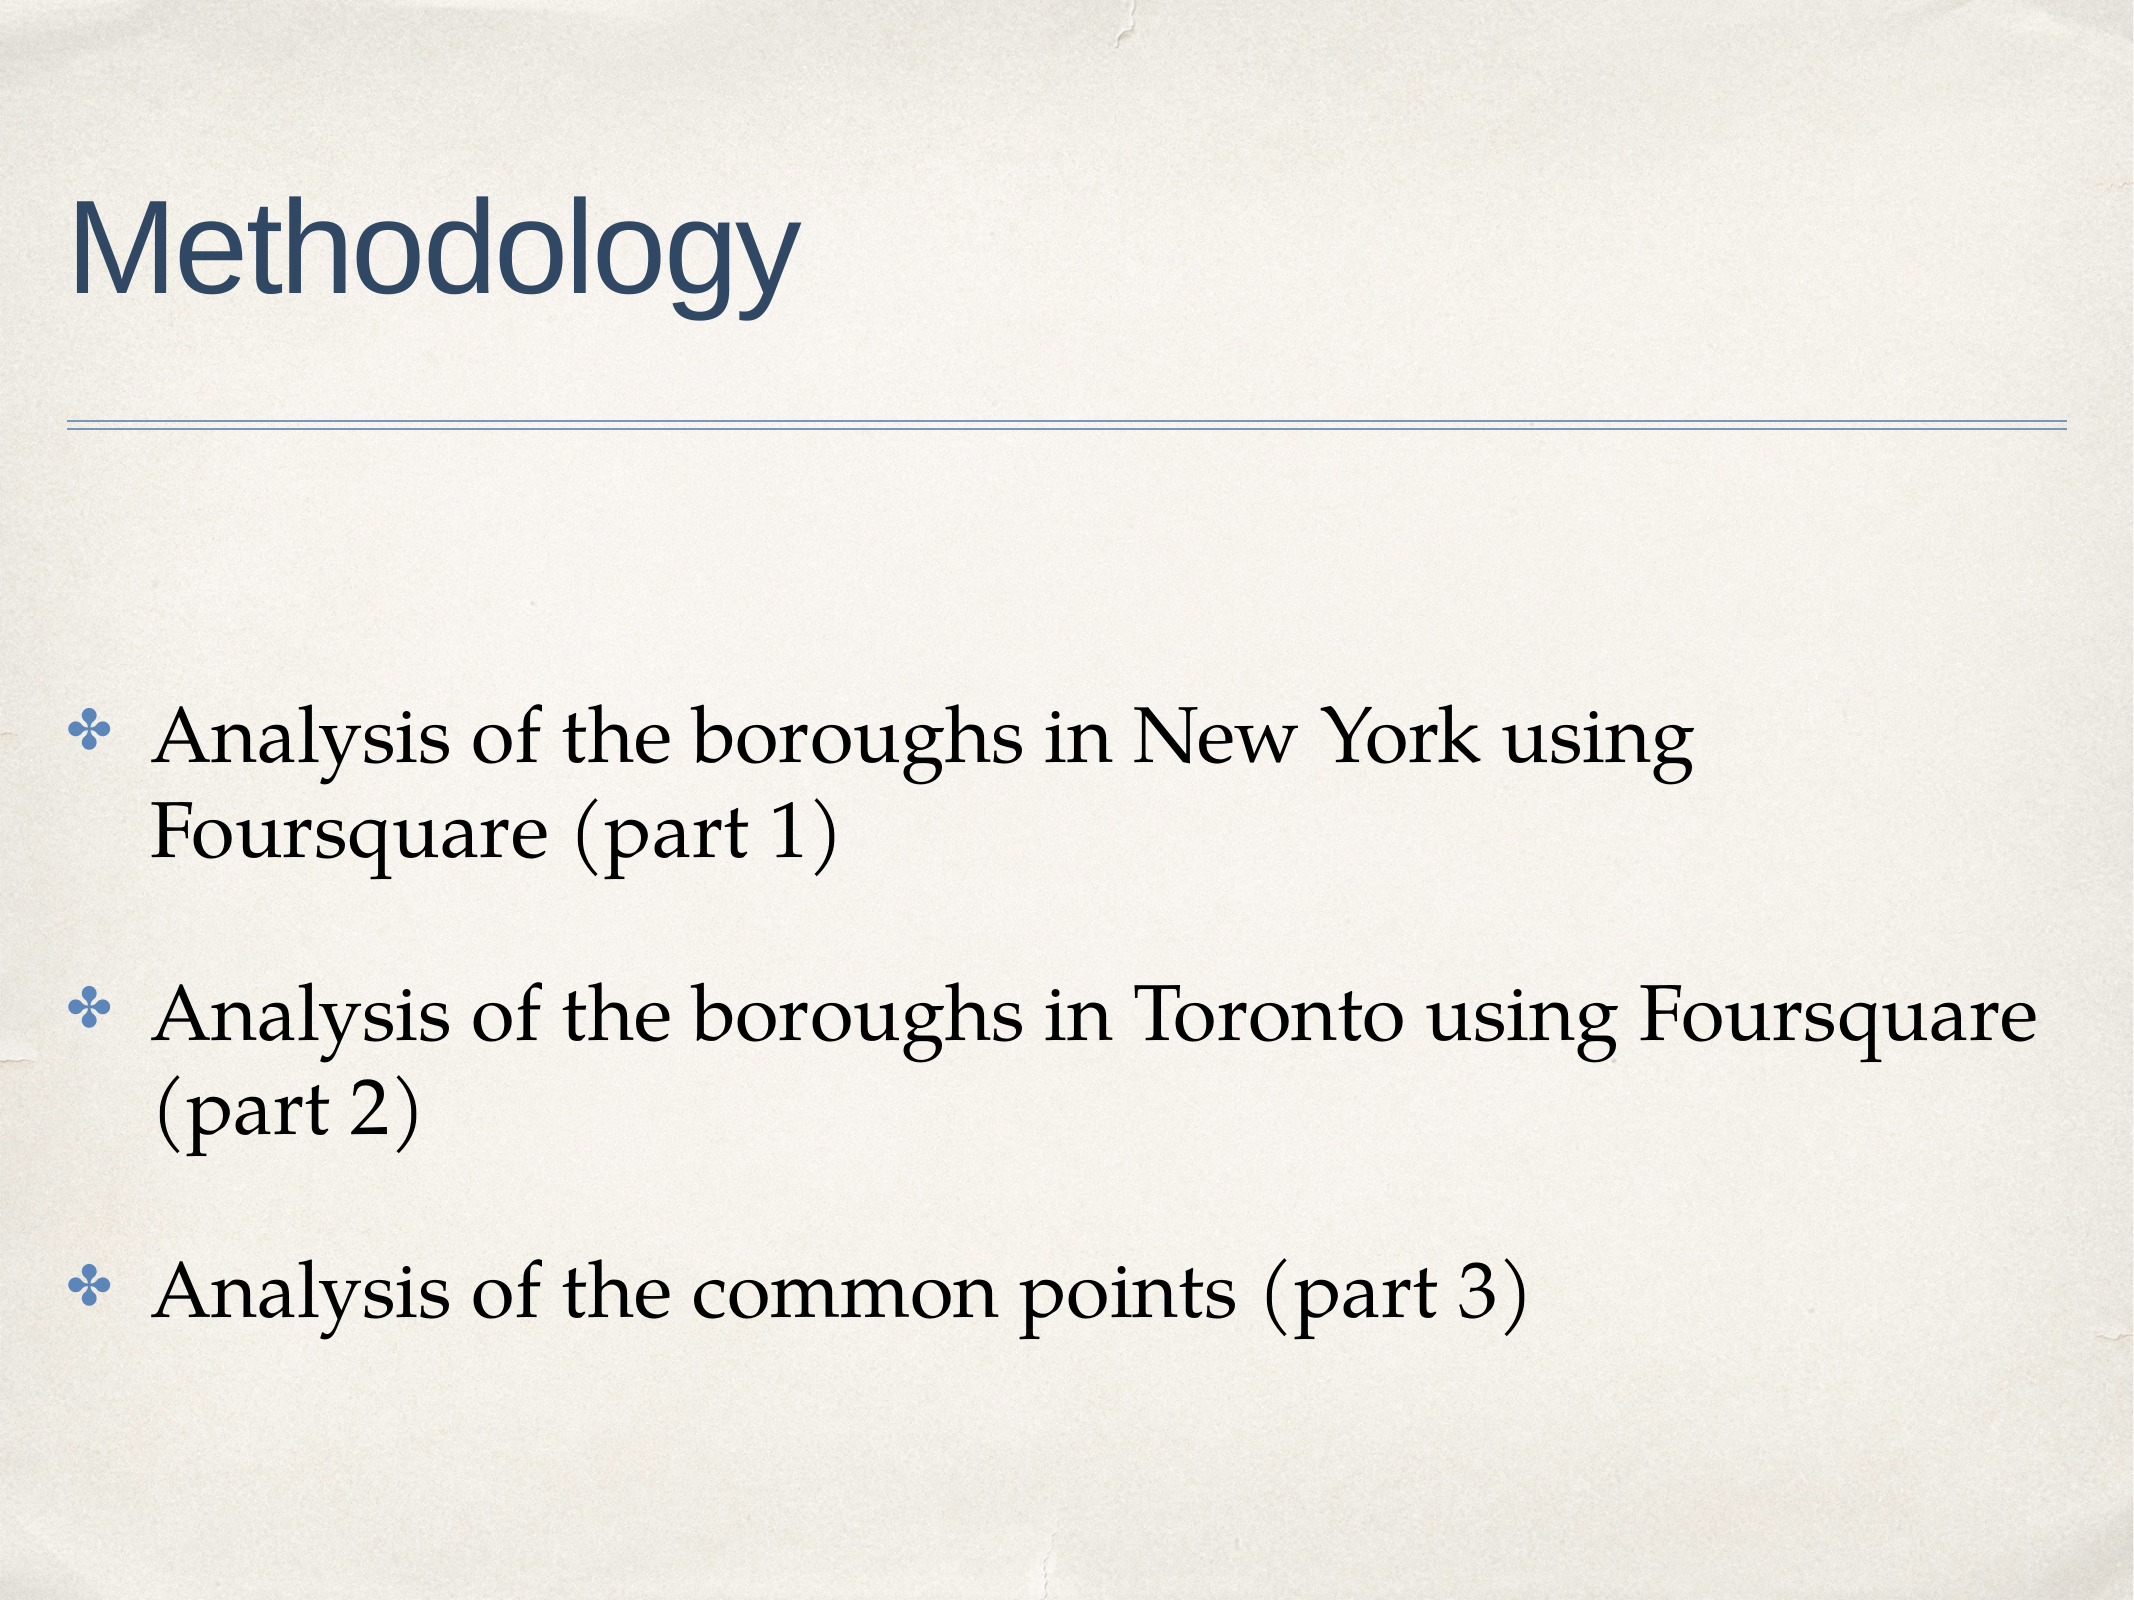

# Methodology
Analysis of the boroughs in New York using Foursquare (part 1)
Analysis of the boroughs in Toronto using Foursquare (part 2)
Analysis of the common points (part 3)